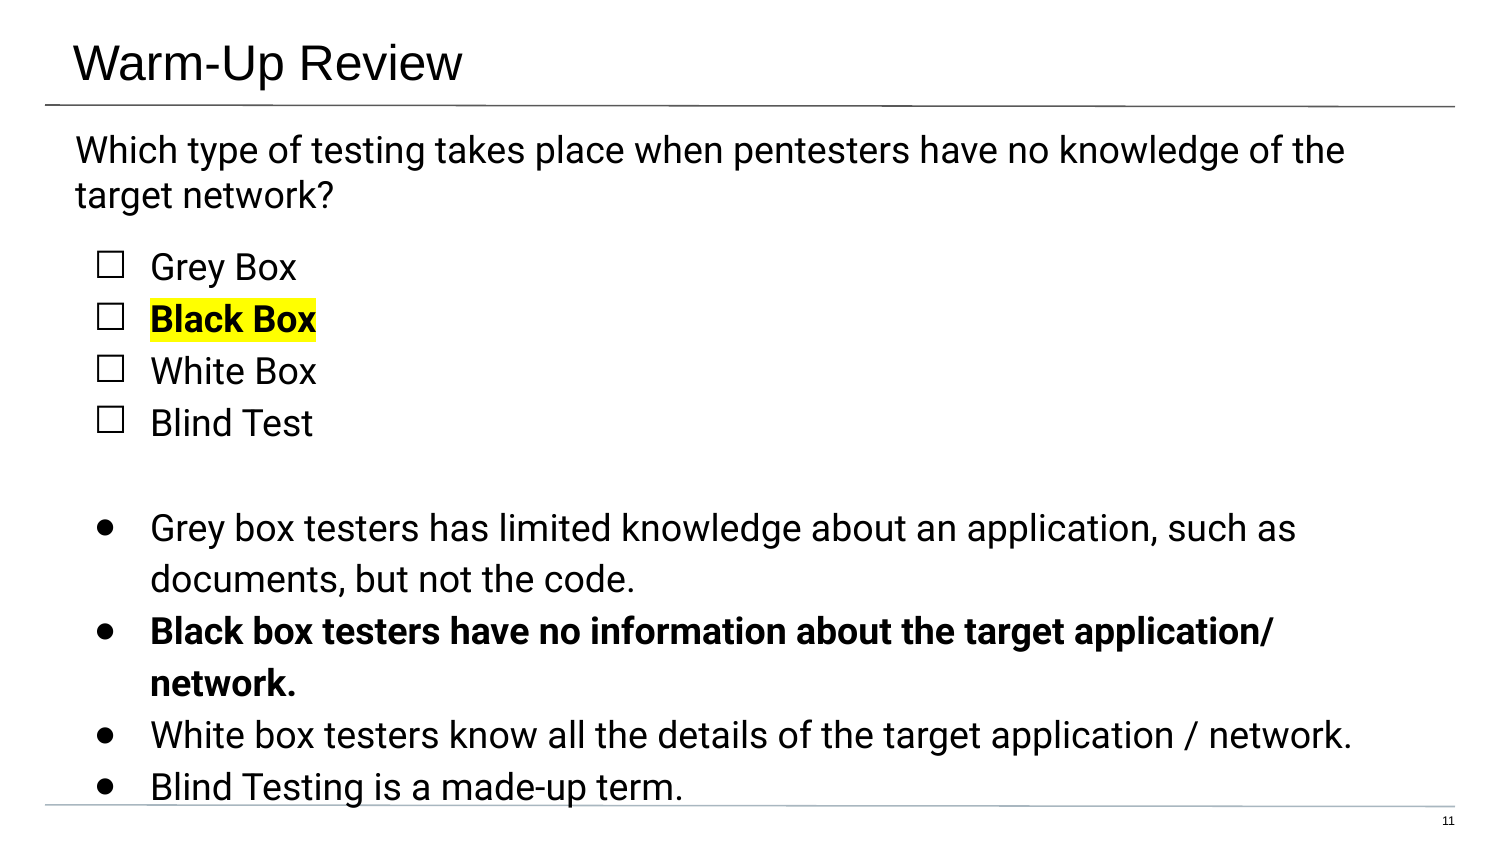

# Warm-Up Review
Which type of testing takes place when pentesters have no knowledge of the target network?
Grey Box
Black Box
White Box
Blind Test

Grey box testers has limited knowledge about an application, such as documents, but not the code.
Black box testers have no information about the target application/ network.
White box testers know all the details of the target application / network.
Blind Testing is a made-up term.

11